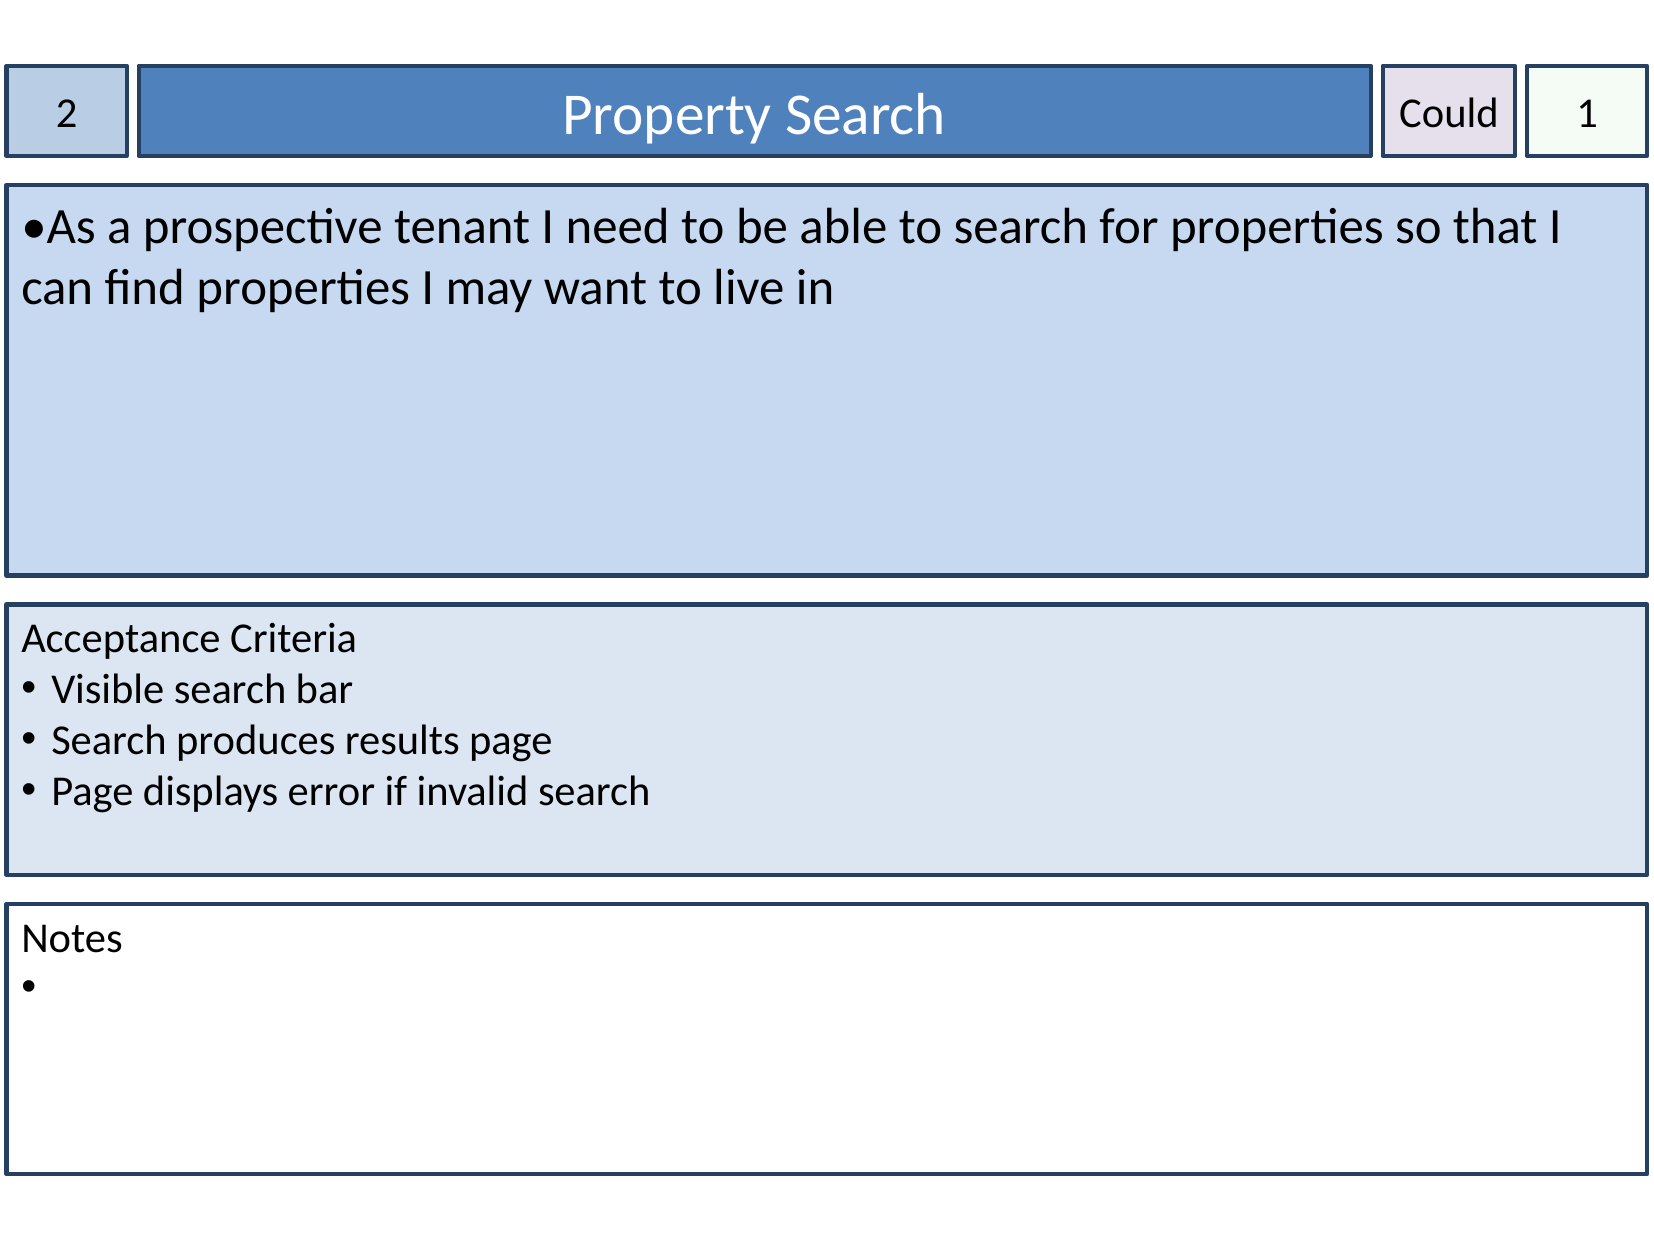

2
Property Search
Could
1
•As a prospective tenant I need to be able to search for properties so that I can find properties I may want to live in
Acceptance Criteria
Visible search bar
Search produces results page
Page displays error if invalid search

Notes